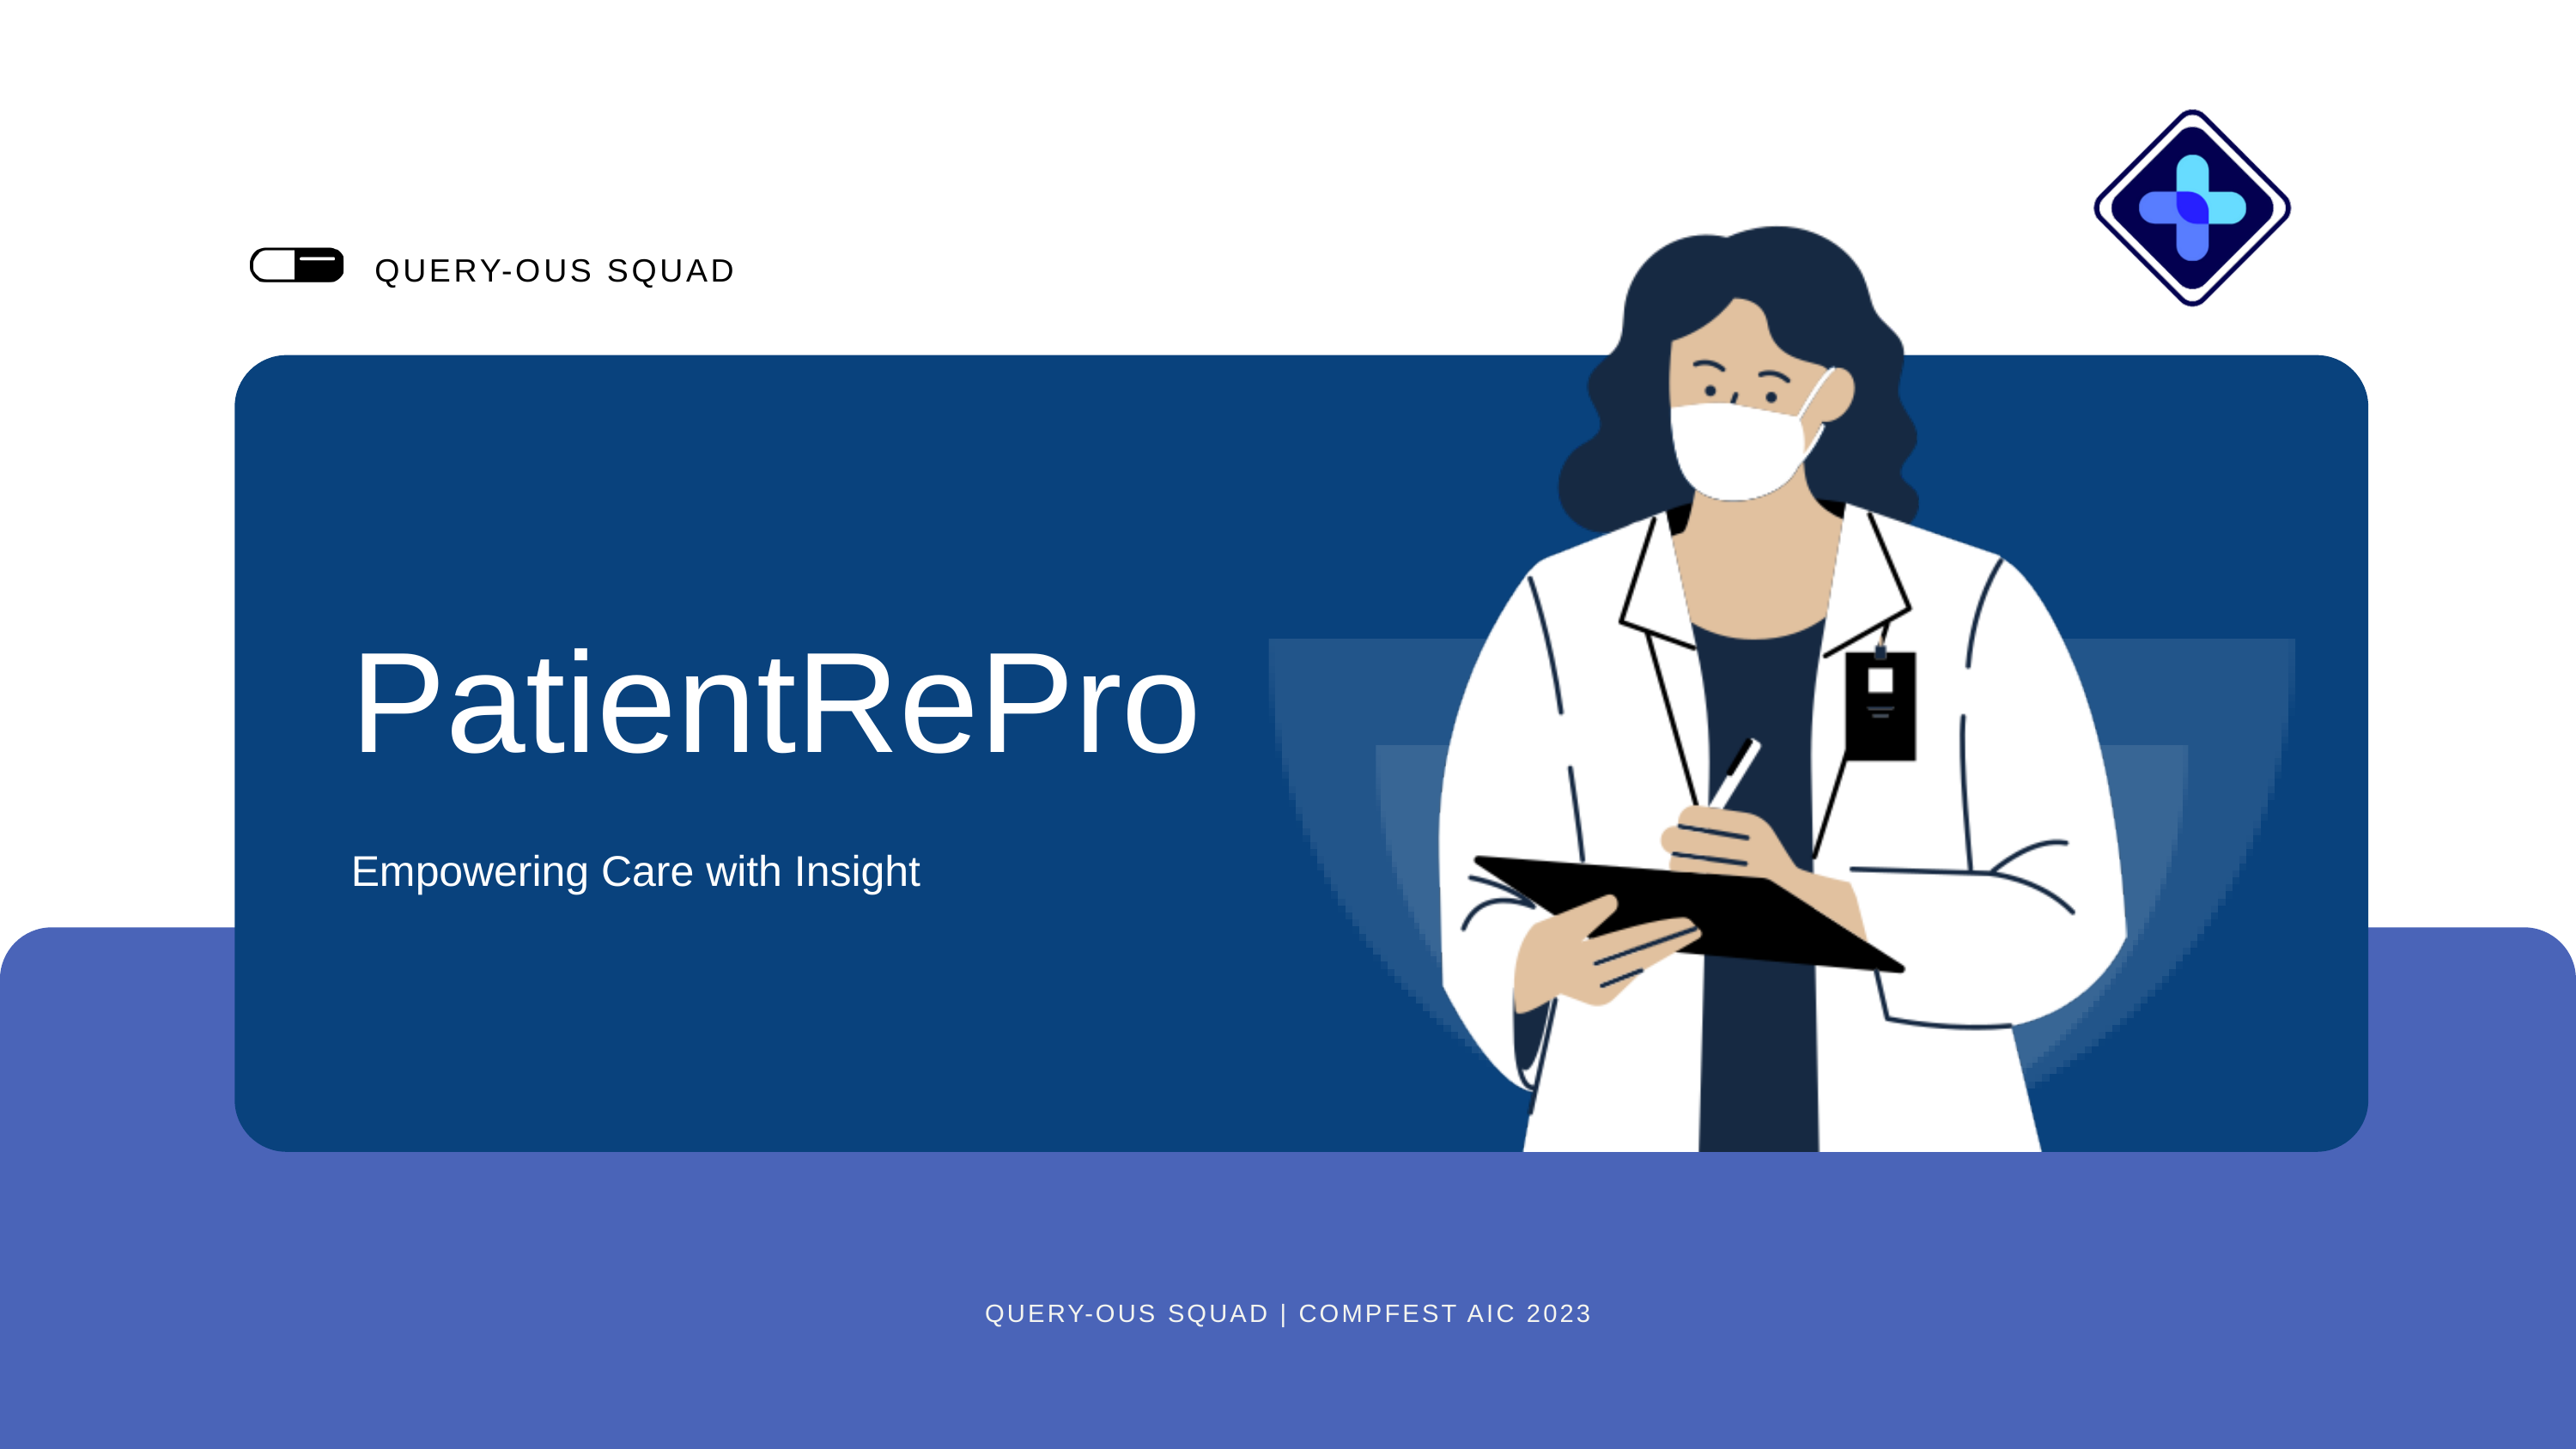

QUERY-OUS SQUAD

PatientRePro
Empowering Care with Insight

QUERY-OUS SQUAD | COMPFEST AIC 2023